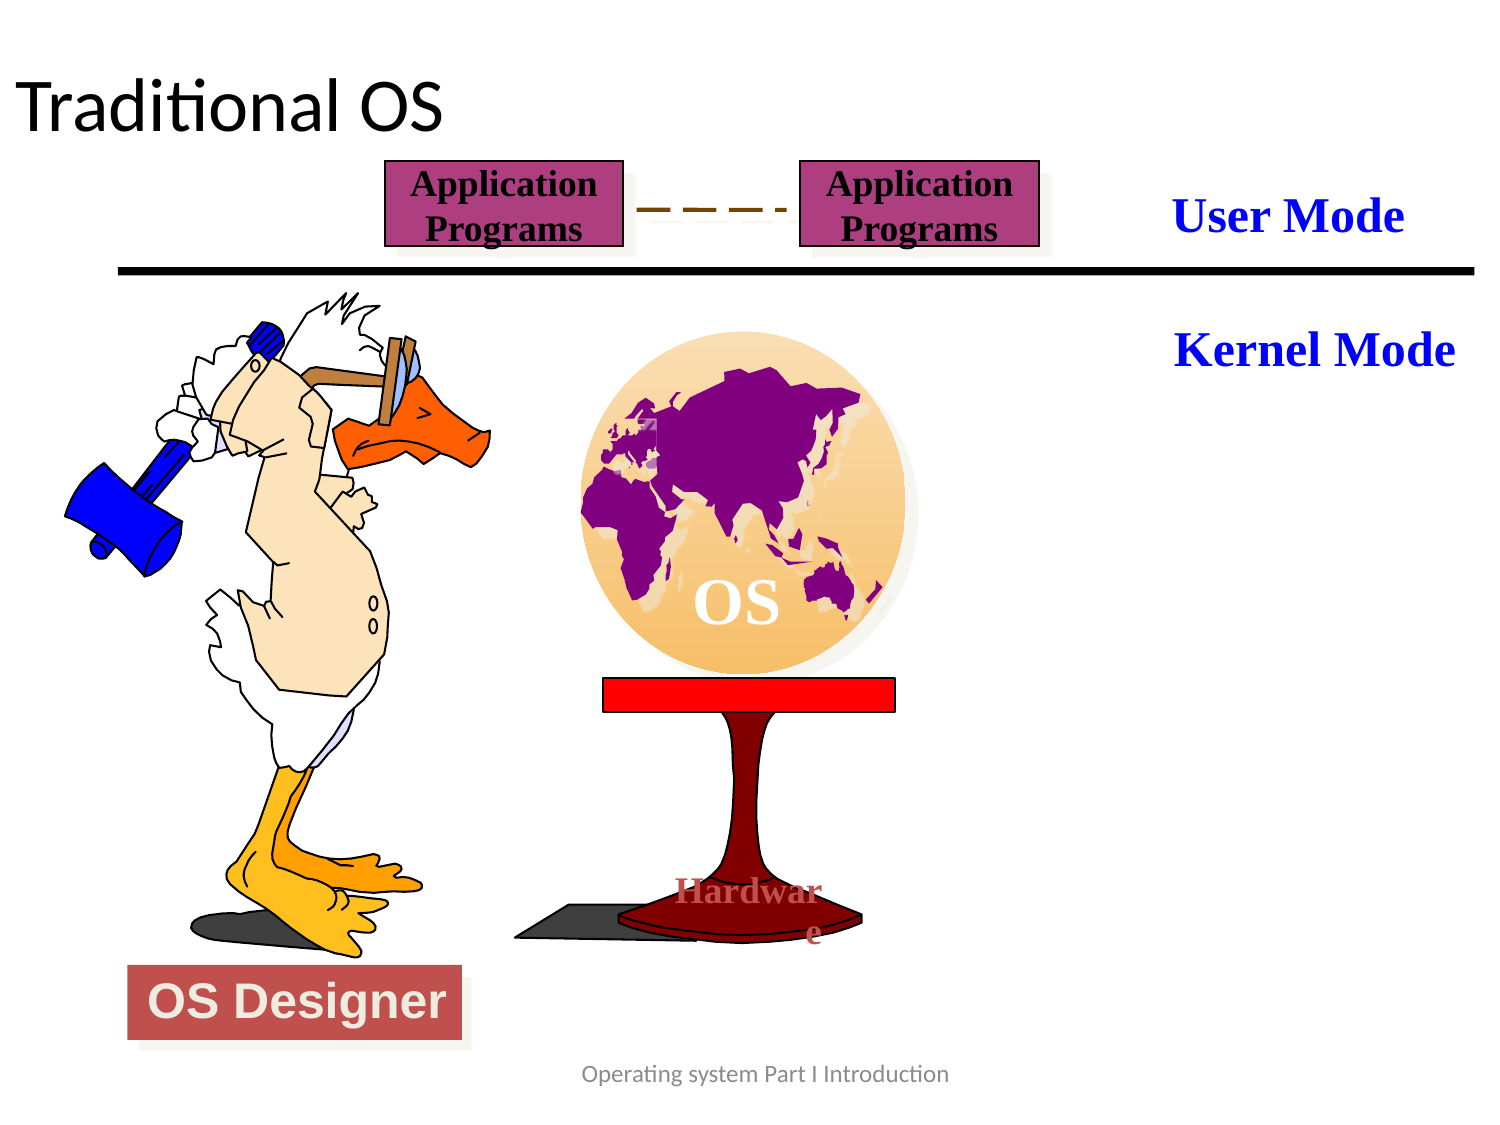

# Traditional OS
Application
Programs
Application
Programs

User Mode

Kernel Mode

OS

Hardware
OS Designer
Operating system Part I Introduction